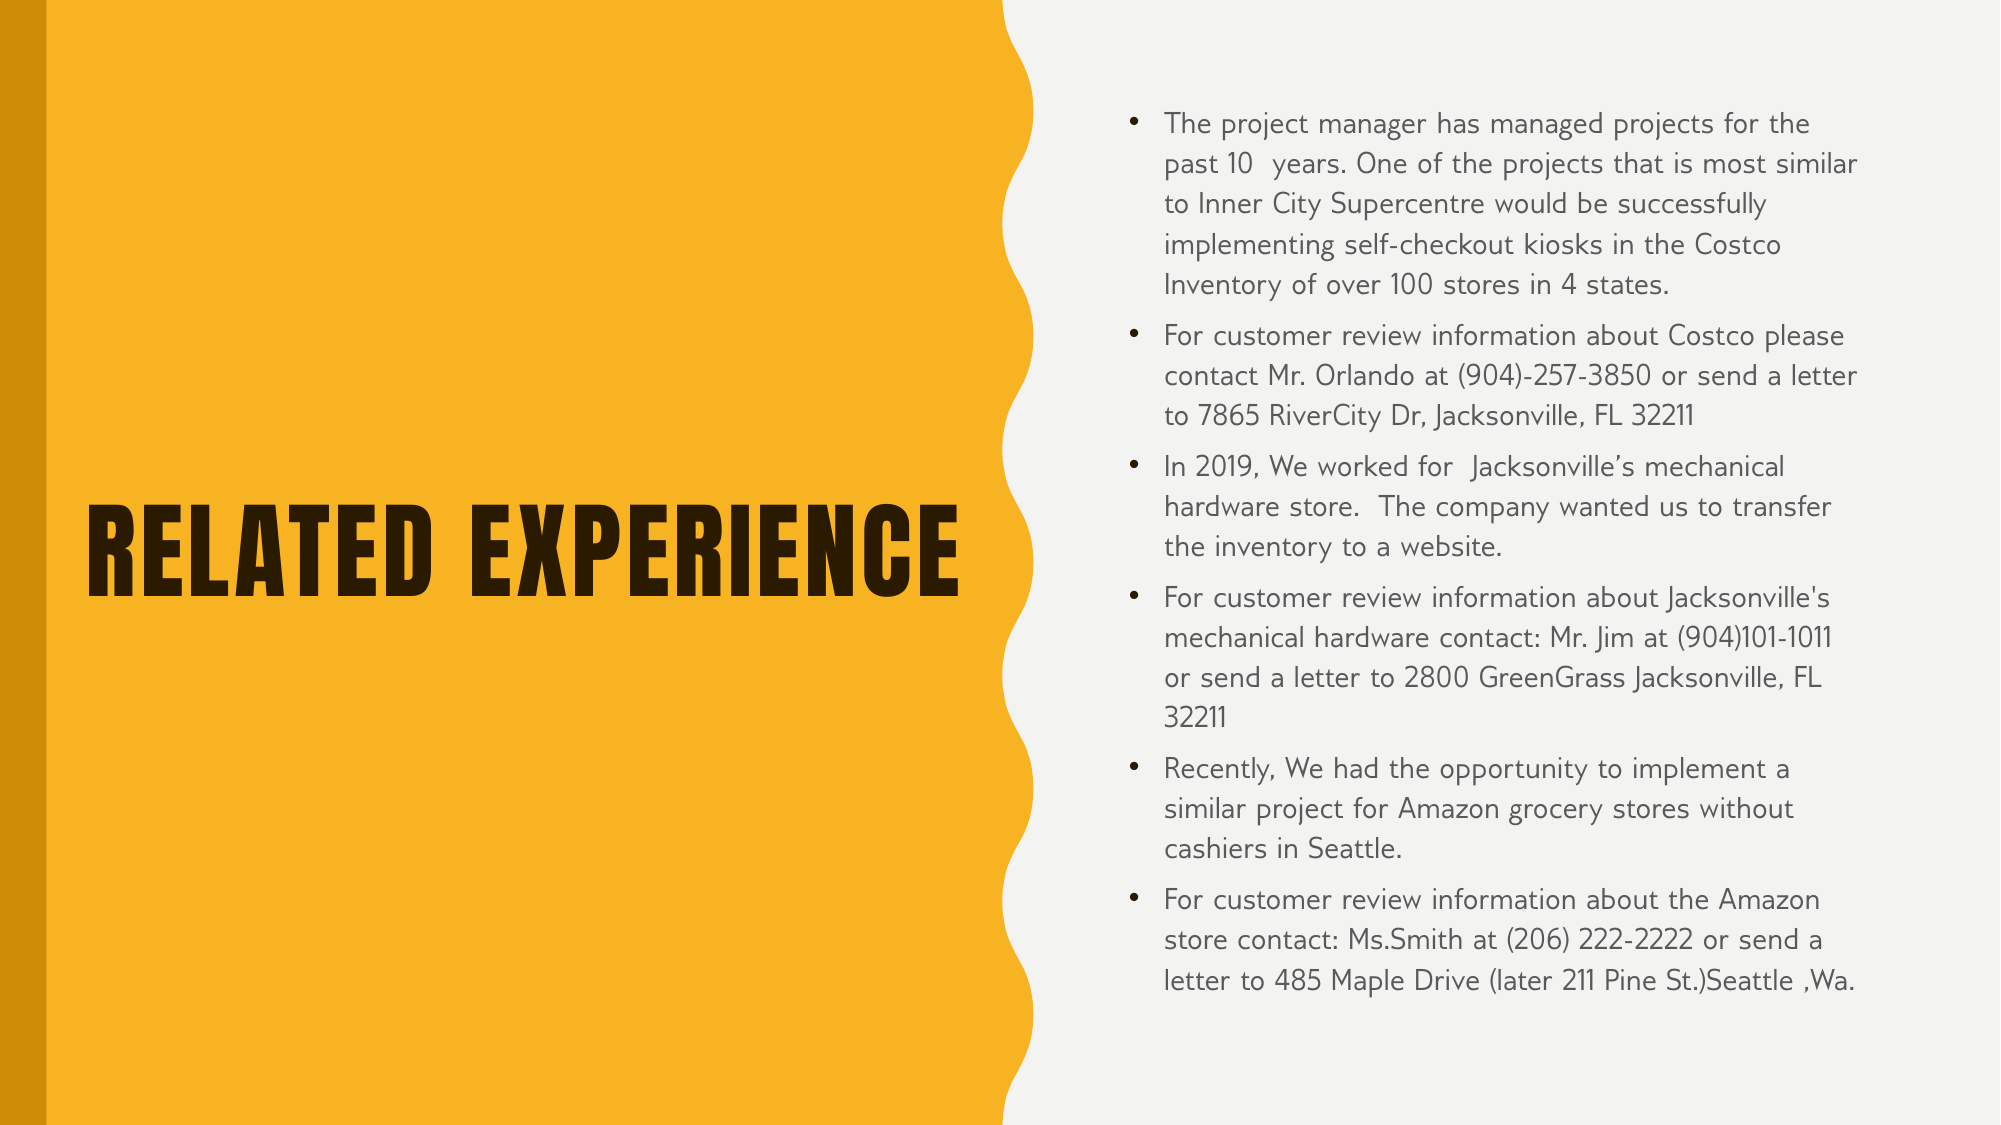

The project manager has managed projects for the past 10  years. One of the projects that is most similar to Inner City Supercentre would be successfully implementing self-checkout kiosks in the Costco Inventory of over 100 stores in 4 states.
For customer review information about Costco please contact Mr. Orlando at (904)-257-3850 or send a letter to 7865 RiverCity Dr, Jacksonville, FL 32211
In 2019, We worked for  Jacksonville’s mechanical hardware store.  The company wanted us to transfer the inventory to a website.
For customer review information about Jacksonville's mechanical hardware contact: Mr. Jim at (904)101-1011 or send a letter to 2800 GreenGrass Jacksonville, FL 32211
Recently, We had the opportunity to implement a similar project for Amazon grocery stores without cashiers in Seattle.
For customer review information about the Amazon store contact: Ms.Smith at (206) 222-2222 or send a  letter to 485 Maple Drive (later 211 Pine St.)Seattle ,Wa.

# Related Experience